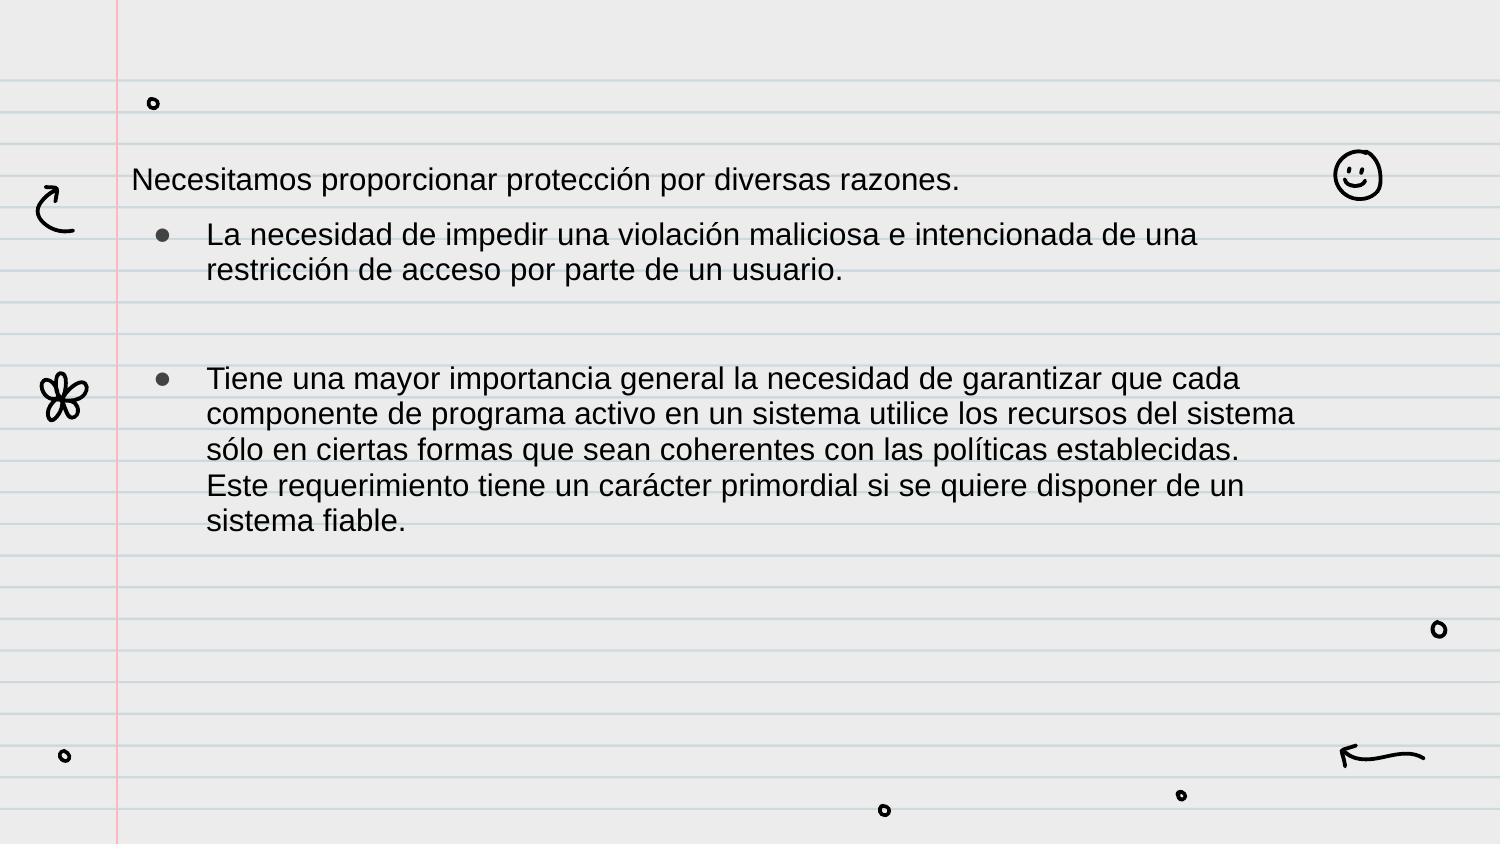

Necesitamos proporcionar protección por diversas razones.
La necesidad de impedir una violación maliciosa e intencionada de una restricción de acceso por parte de un usuario.

Tiene una mayor importancia general la necesidad de garantizar que cada componente de programa activo en un sistema utilice los recursos del sistema sólo en ciertas formas que sean coherentes con las políticas establecidas. Este requerimiento tiene un carácter primordial si se quiere disponer de un sistema fiable.